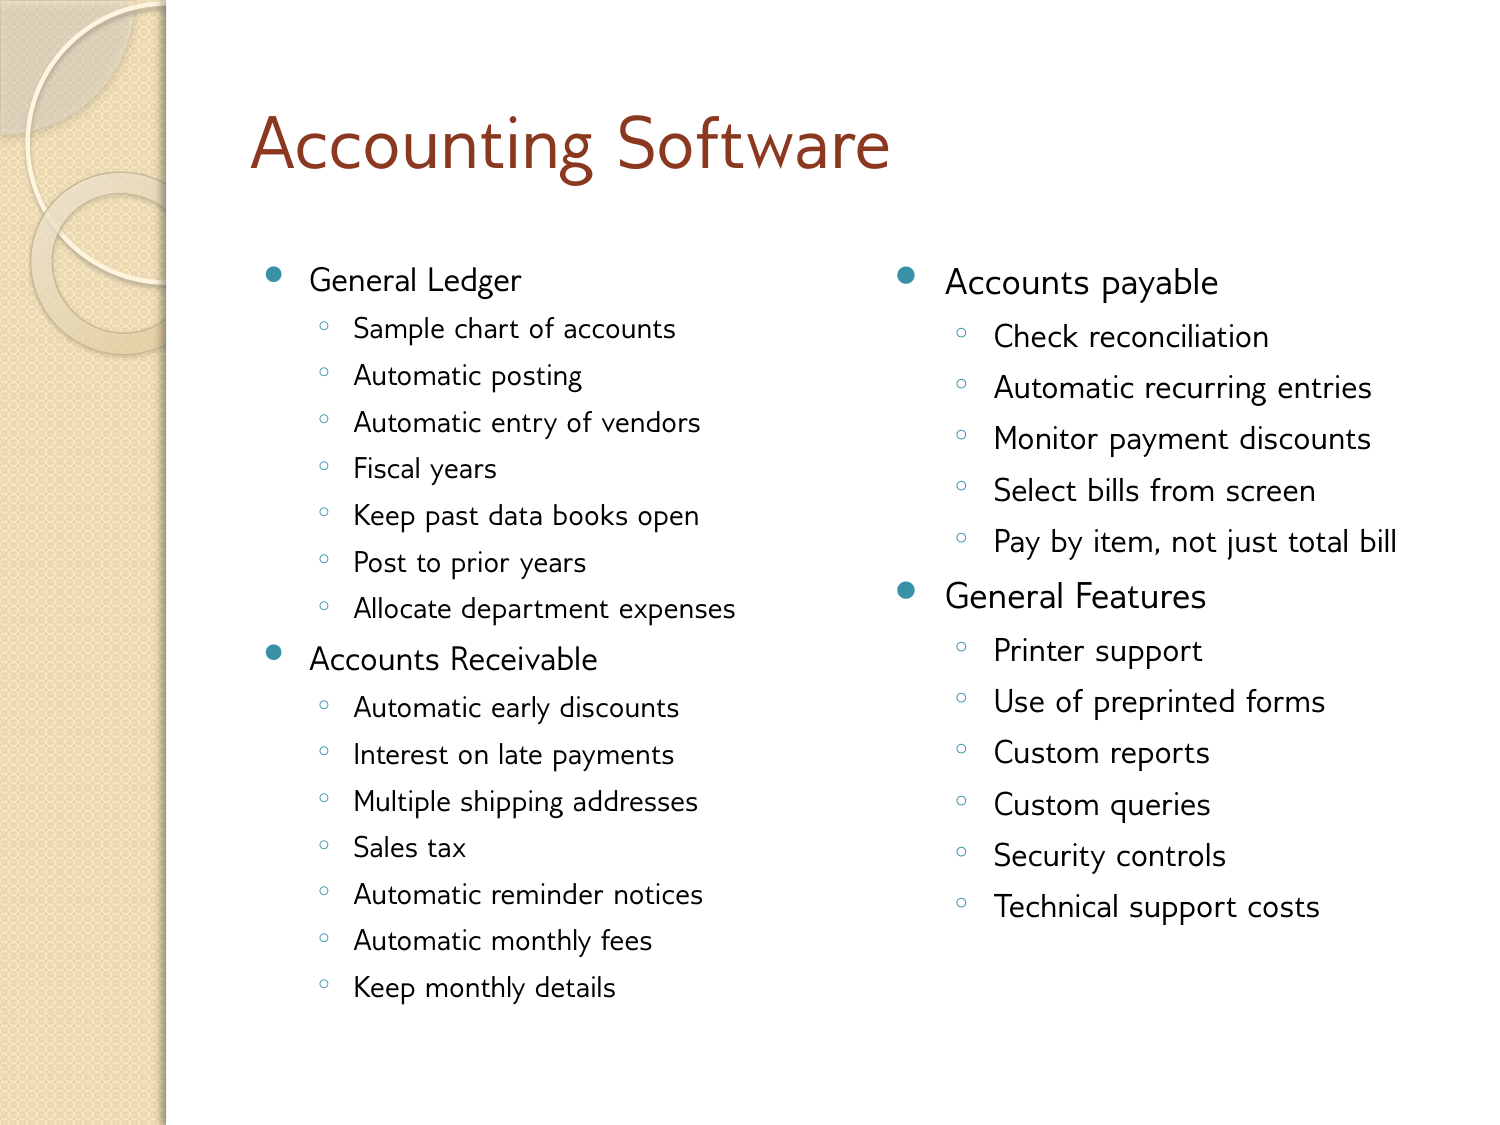

# Accounting Software
General Ledger
Sample chart of accounts
Automatic posting
Automatic entry of vendors
Fiscal years
Keep past data books open
Post to prior years
Allocate department expenses
Accounts Receivable
Automatic early discounts
Interest on late payments
Multiple shipping addresses
Sales tax
Automatic reminder notices
Automatic monthly fees
Keep monthly details
Accounts payable
Check reconciliation
Automatic recurring entries
Monitor payment discounts
Select bills from screen
Pay by item, not just total bill
General Features
Printer support
Use of preprinted forms
Custom reports
Custom queries
Security controls
Technical support costs